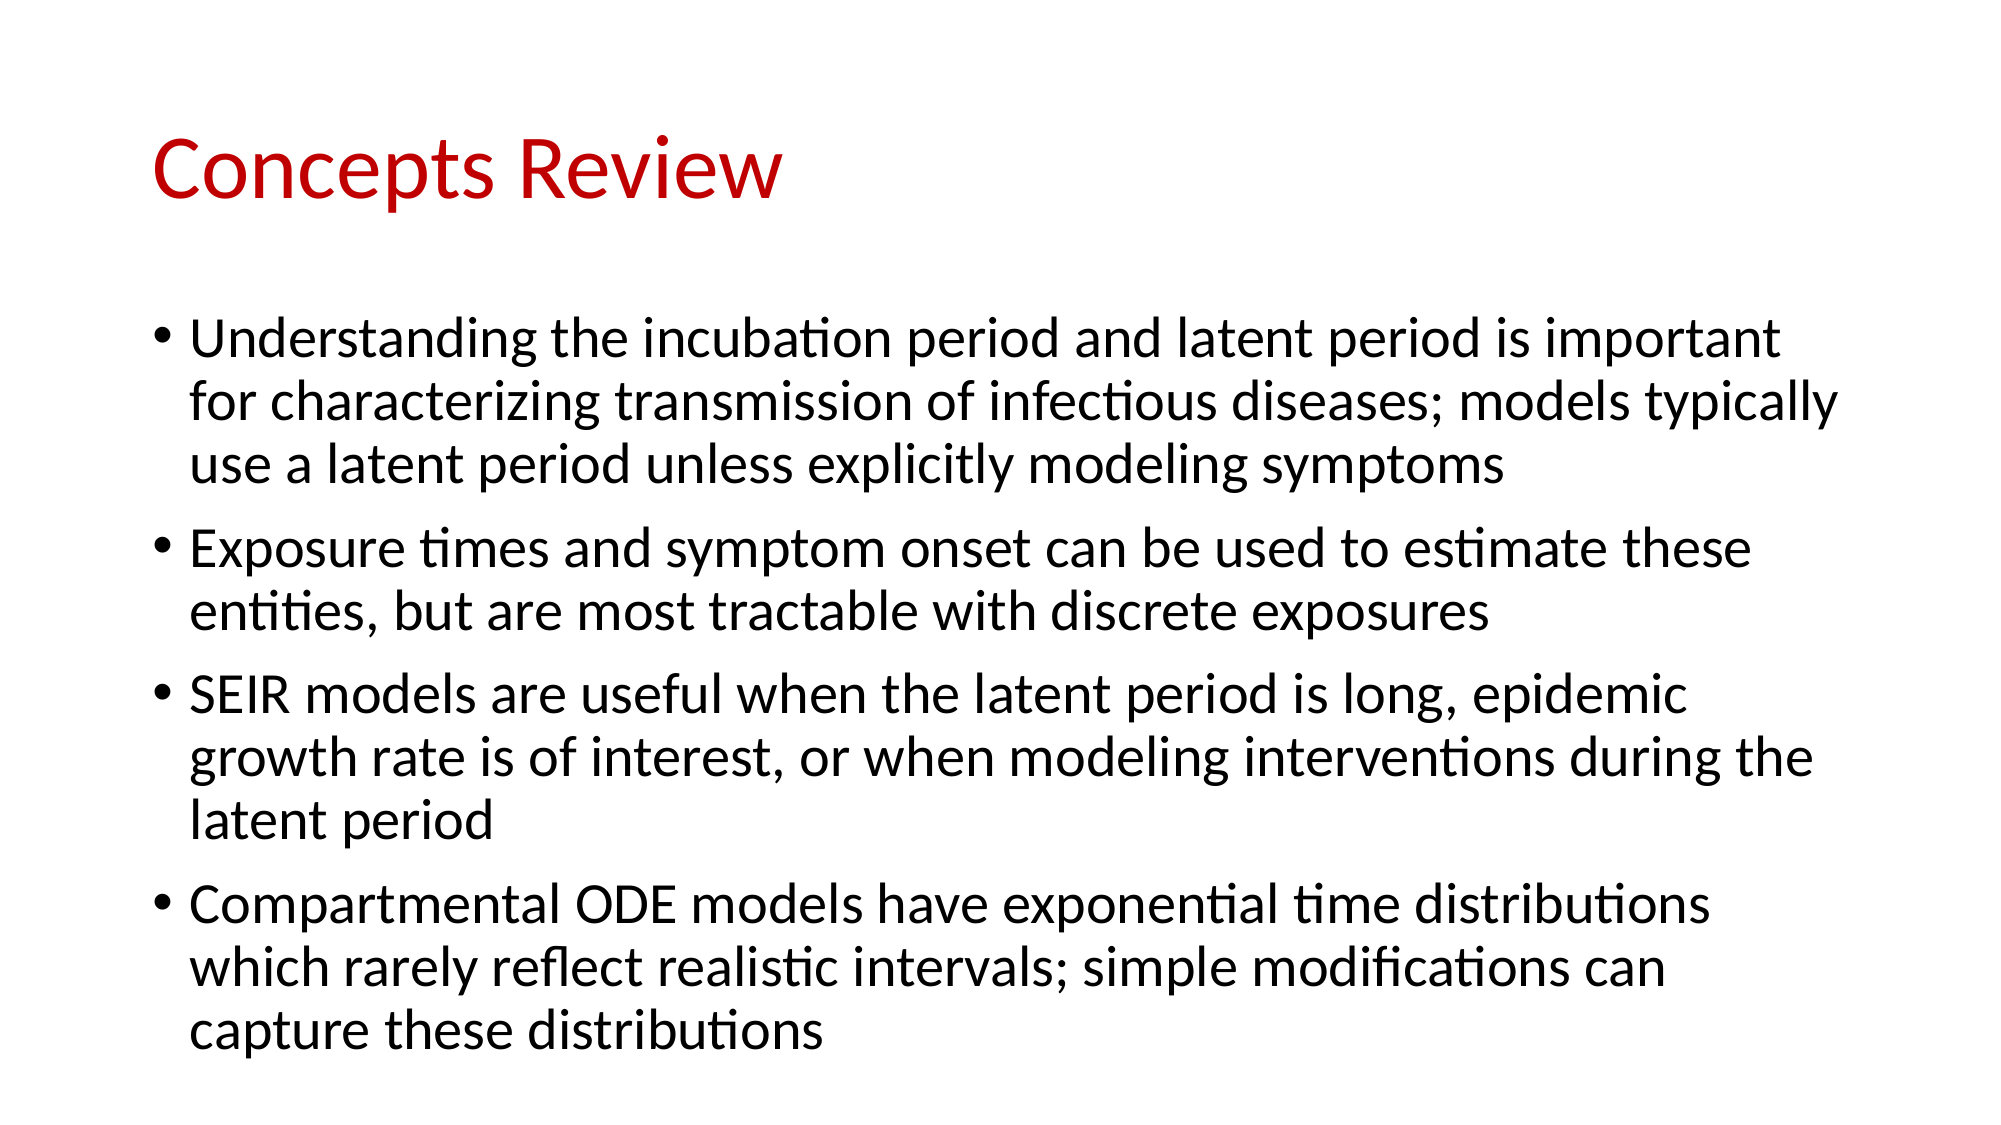

# Concepts Review
Understanding the incubation period and latent period is important for characterizing transmission of infectious diseases; models typically use a latent period unless explicitly modeling symptoms
Exposure times and symptom onset can be used to estimate these entities, but are most tractable with discrete exposures
SEIR models are useful when the latent period is long, epidemic growth rate is of interest, or when modeling interventions during the latent period
Compartmental ODE models have exponential time distributions which rarely reflect realistic intervals; simple modifications can capture these distributions